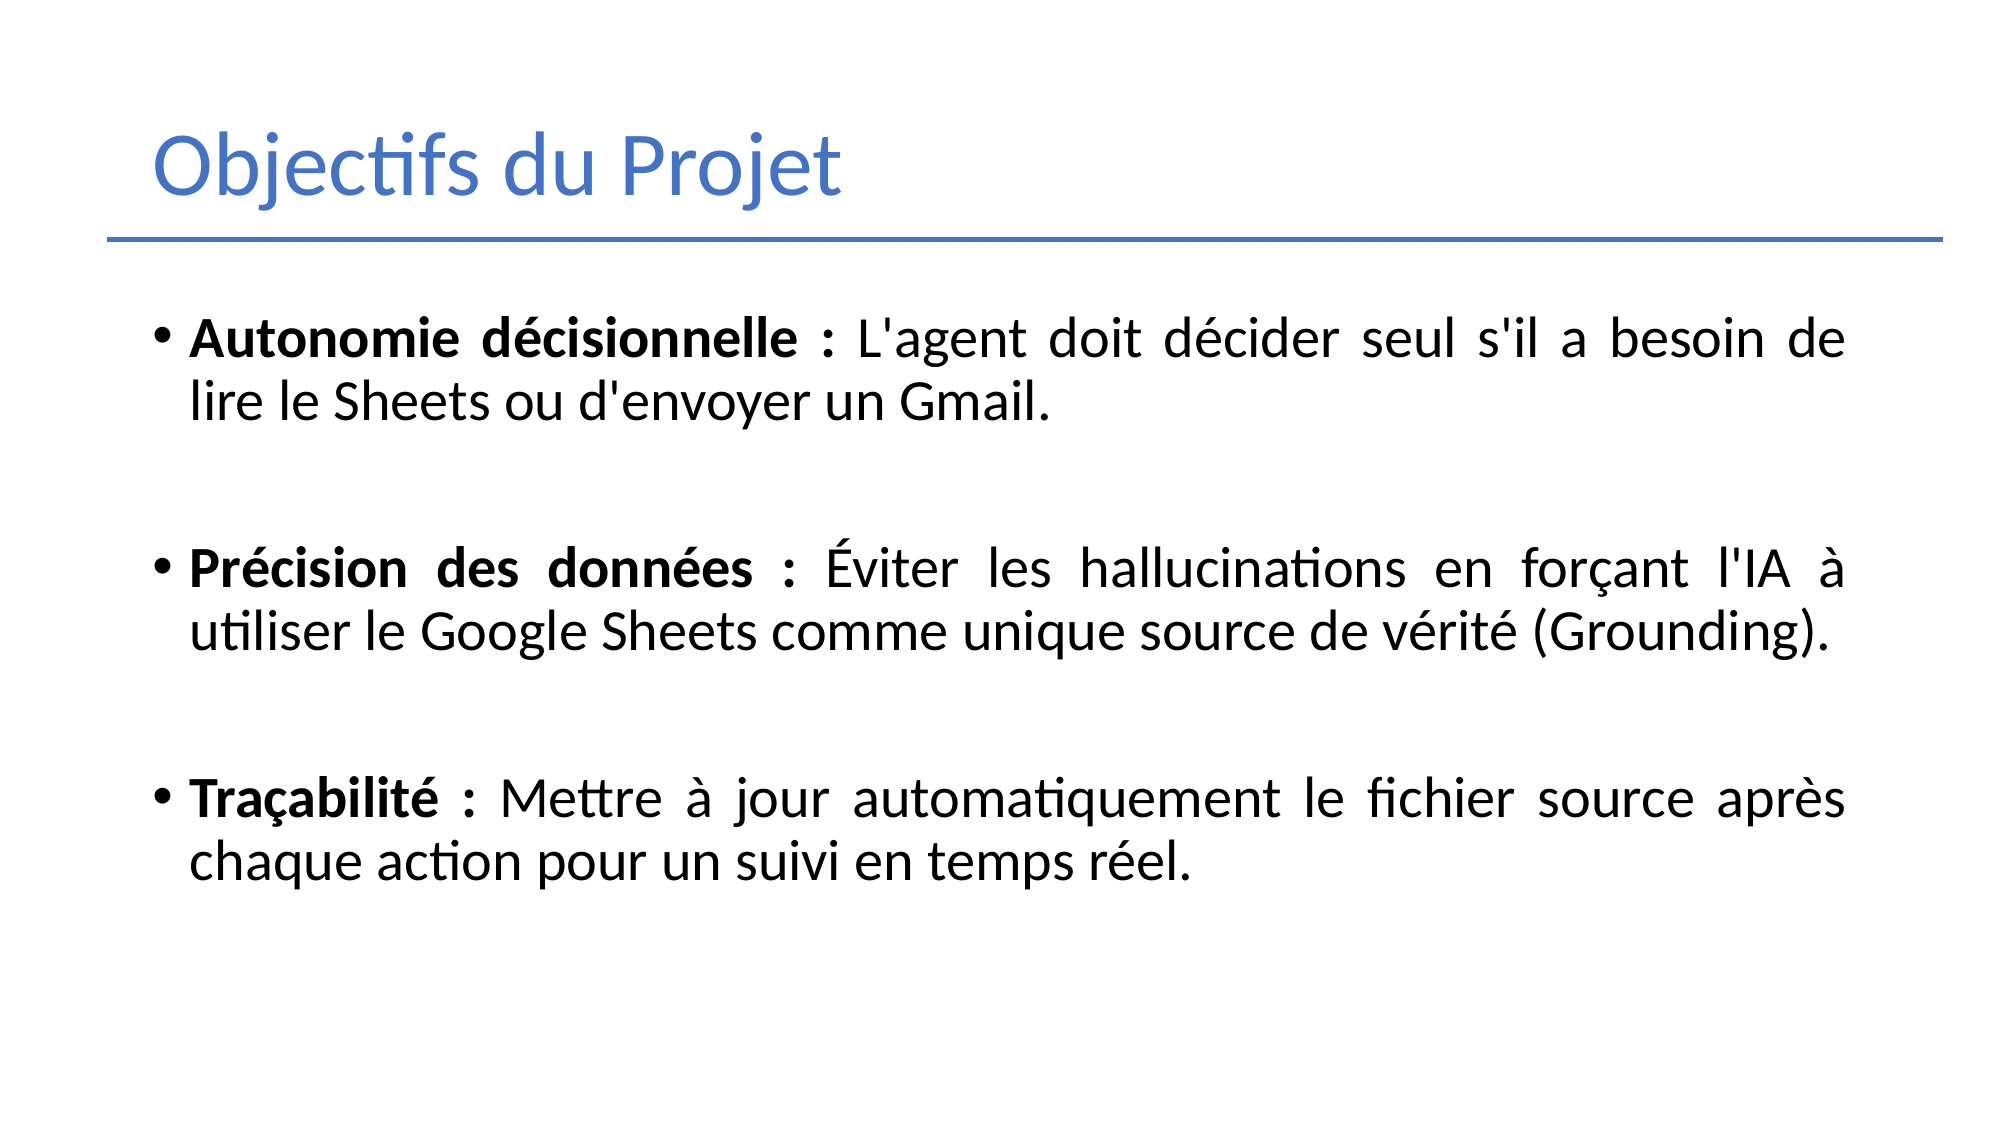

Objectifs du Projet
#
Autonomie décisionnelle : L'agent doit décider seul s'il a besoin de lire le Sheets ou d'envoyer un Gmail.

Précision des données : Éviter les hallucinations en forçant l'IA à utiliser le Google Sheets comme unique source de vérité (Grounding).

Traçabilité : Mettre à jour automatiquement le fichier source après chaque action pour un suivi en temps réel.